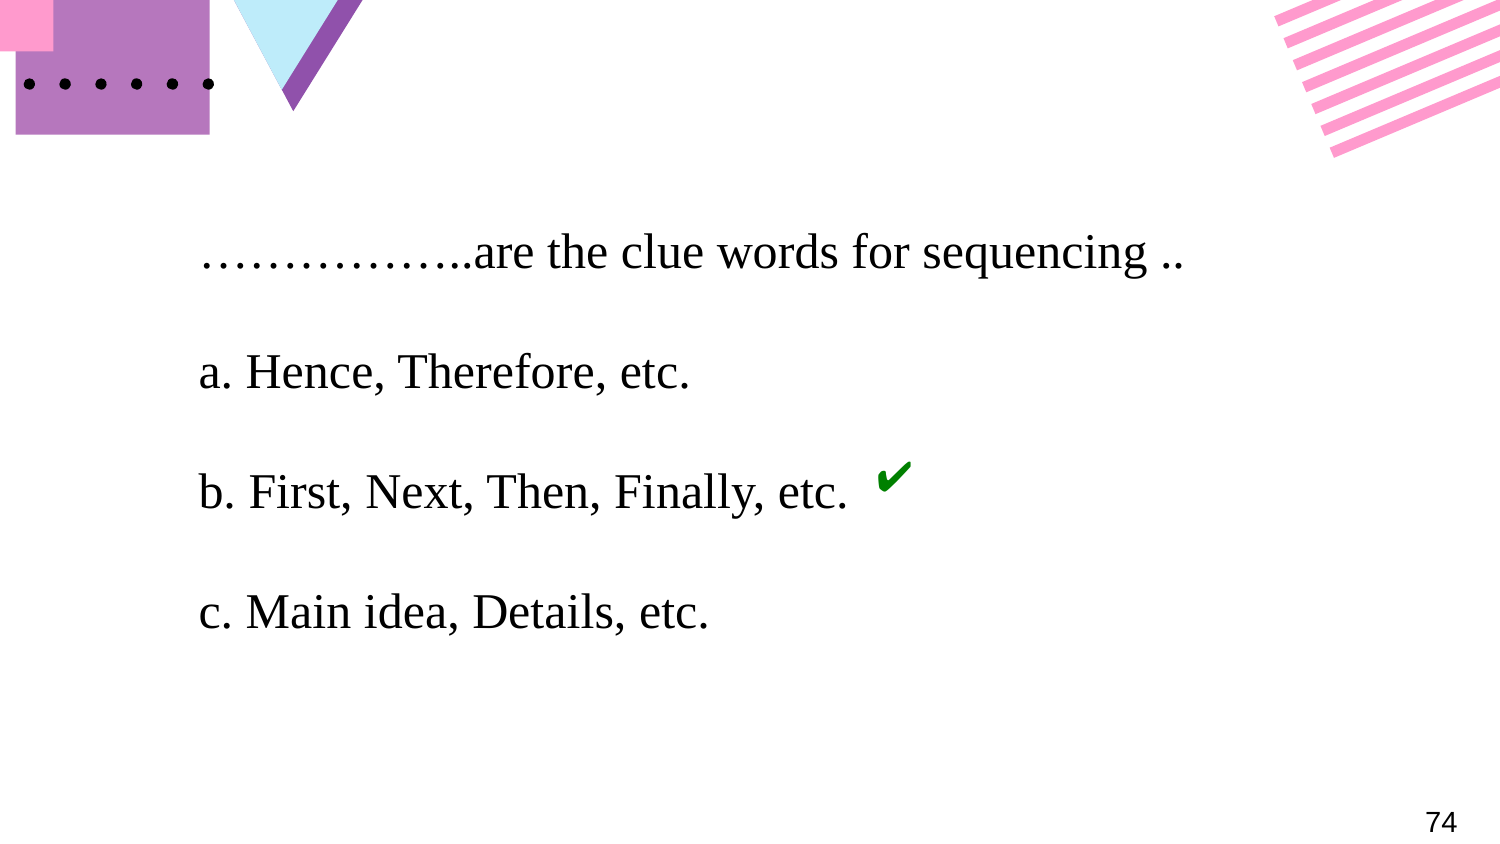

# ……………..are the clue words for sequencing .. a. Hence, Therefore, etc. b. First, Next, Then, Finally, etc. c. Main idea, Details, etc.
✔
74